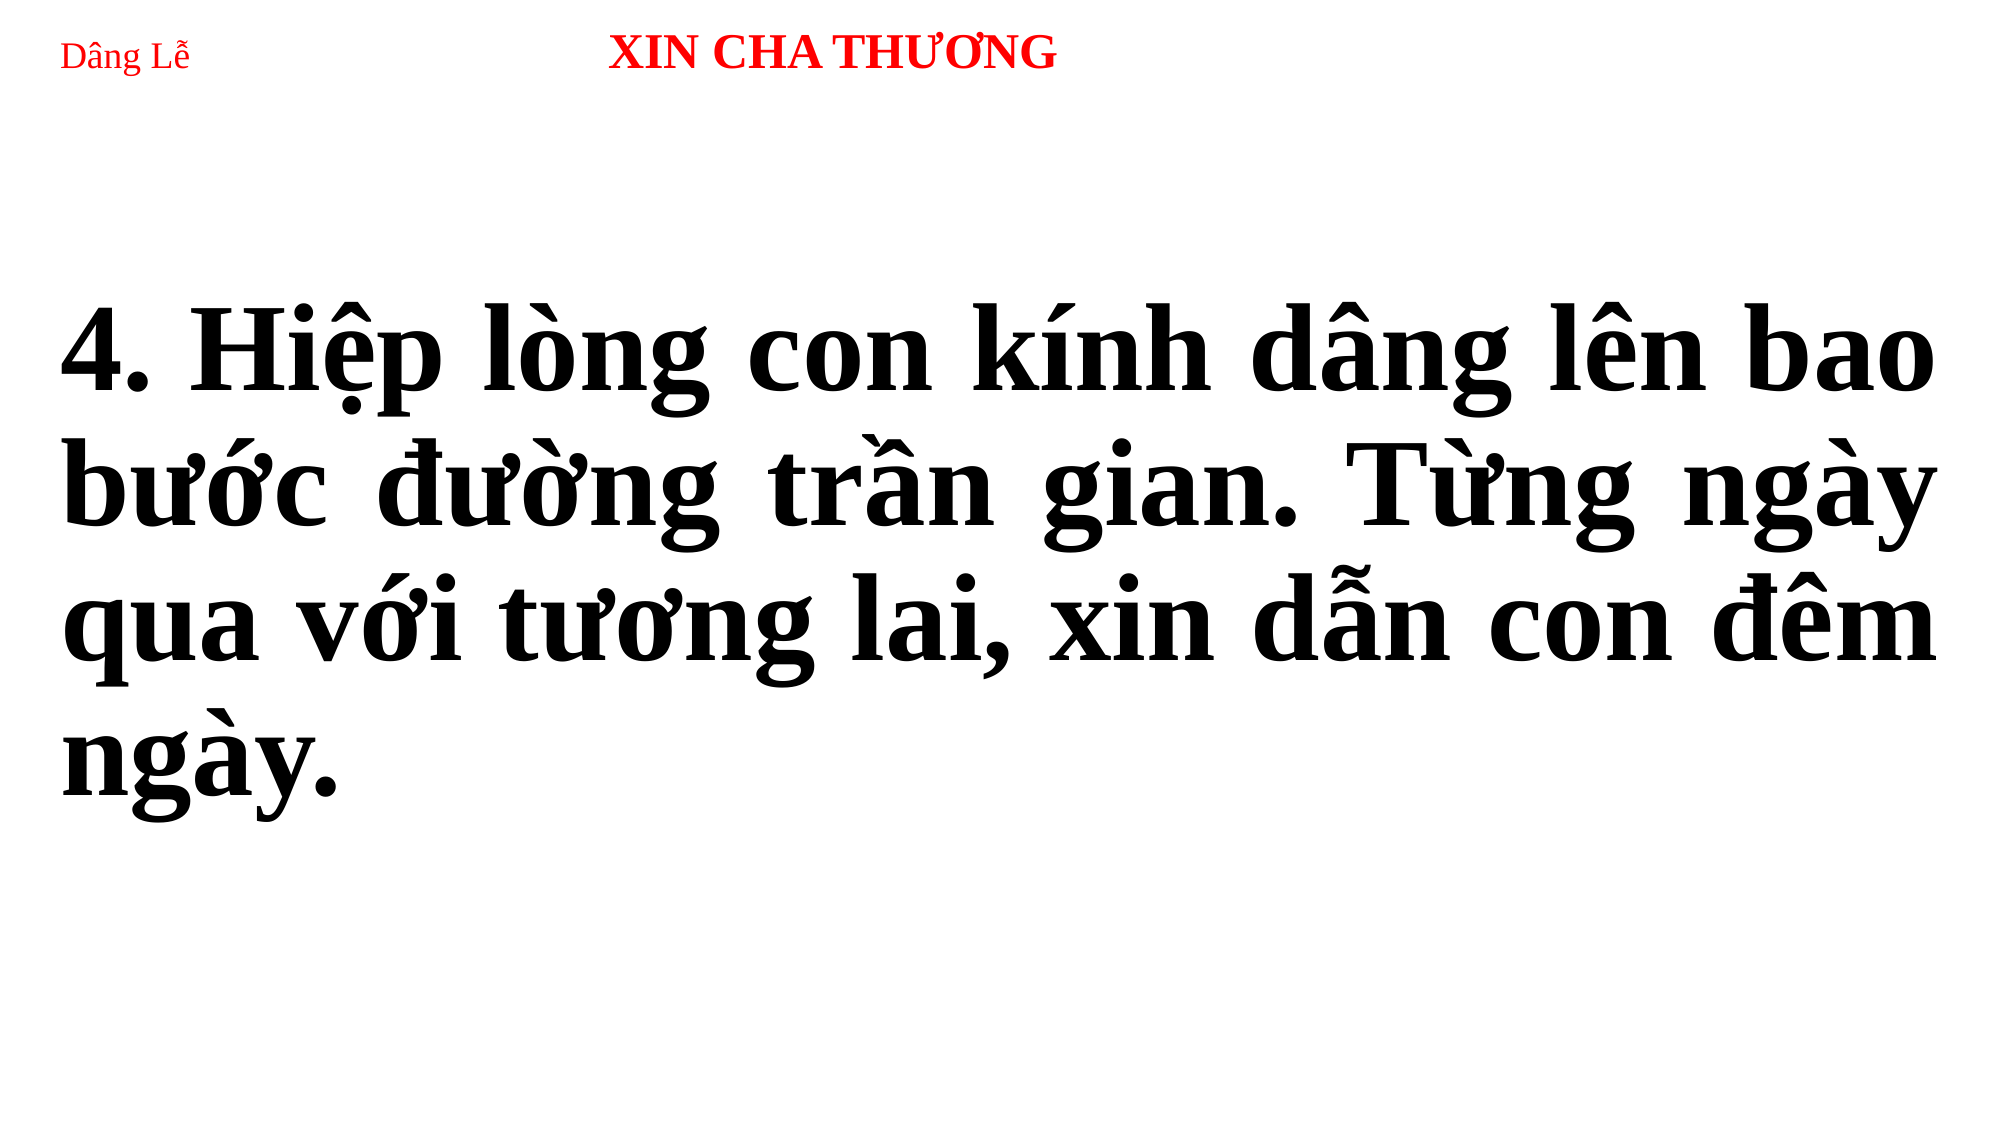

# Dâng Lễ                                            XIN CHA THƯƠNG
4. Hiệp lòng con kính dâng lên bao bước đường trần gian. Từng ngày qua với tương lai, xin dẫn con đêm ngày.